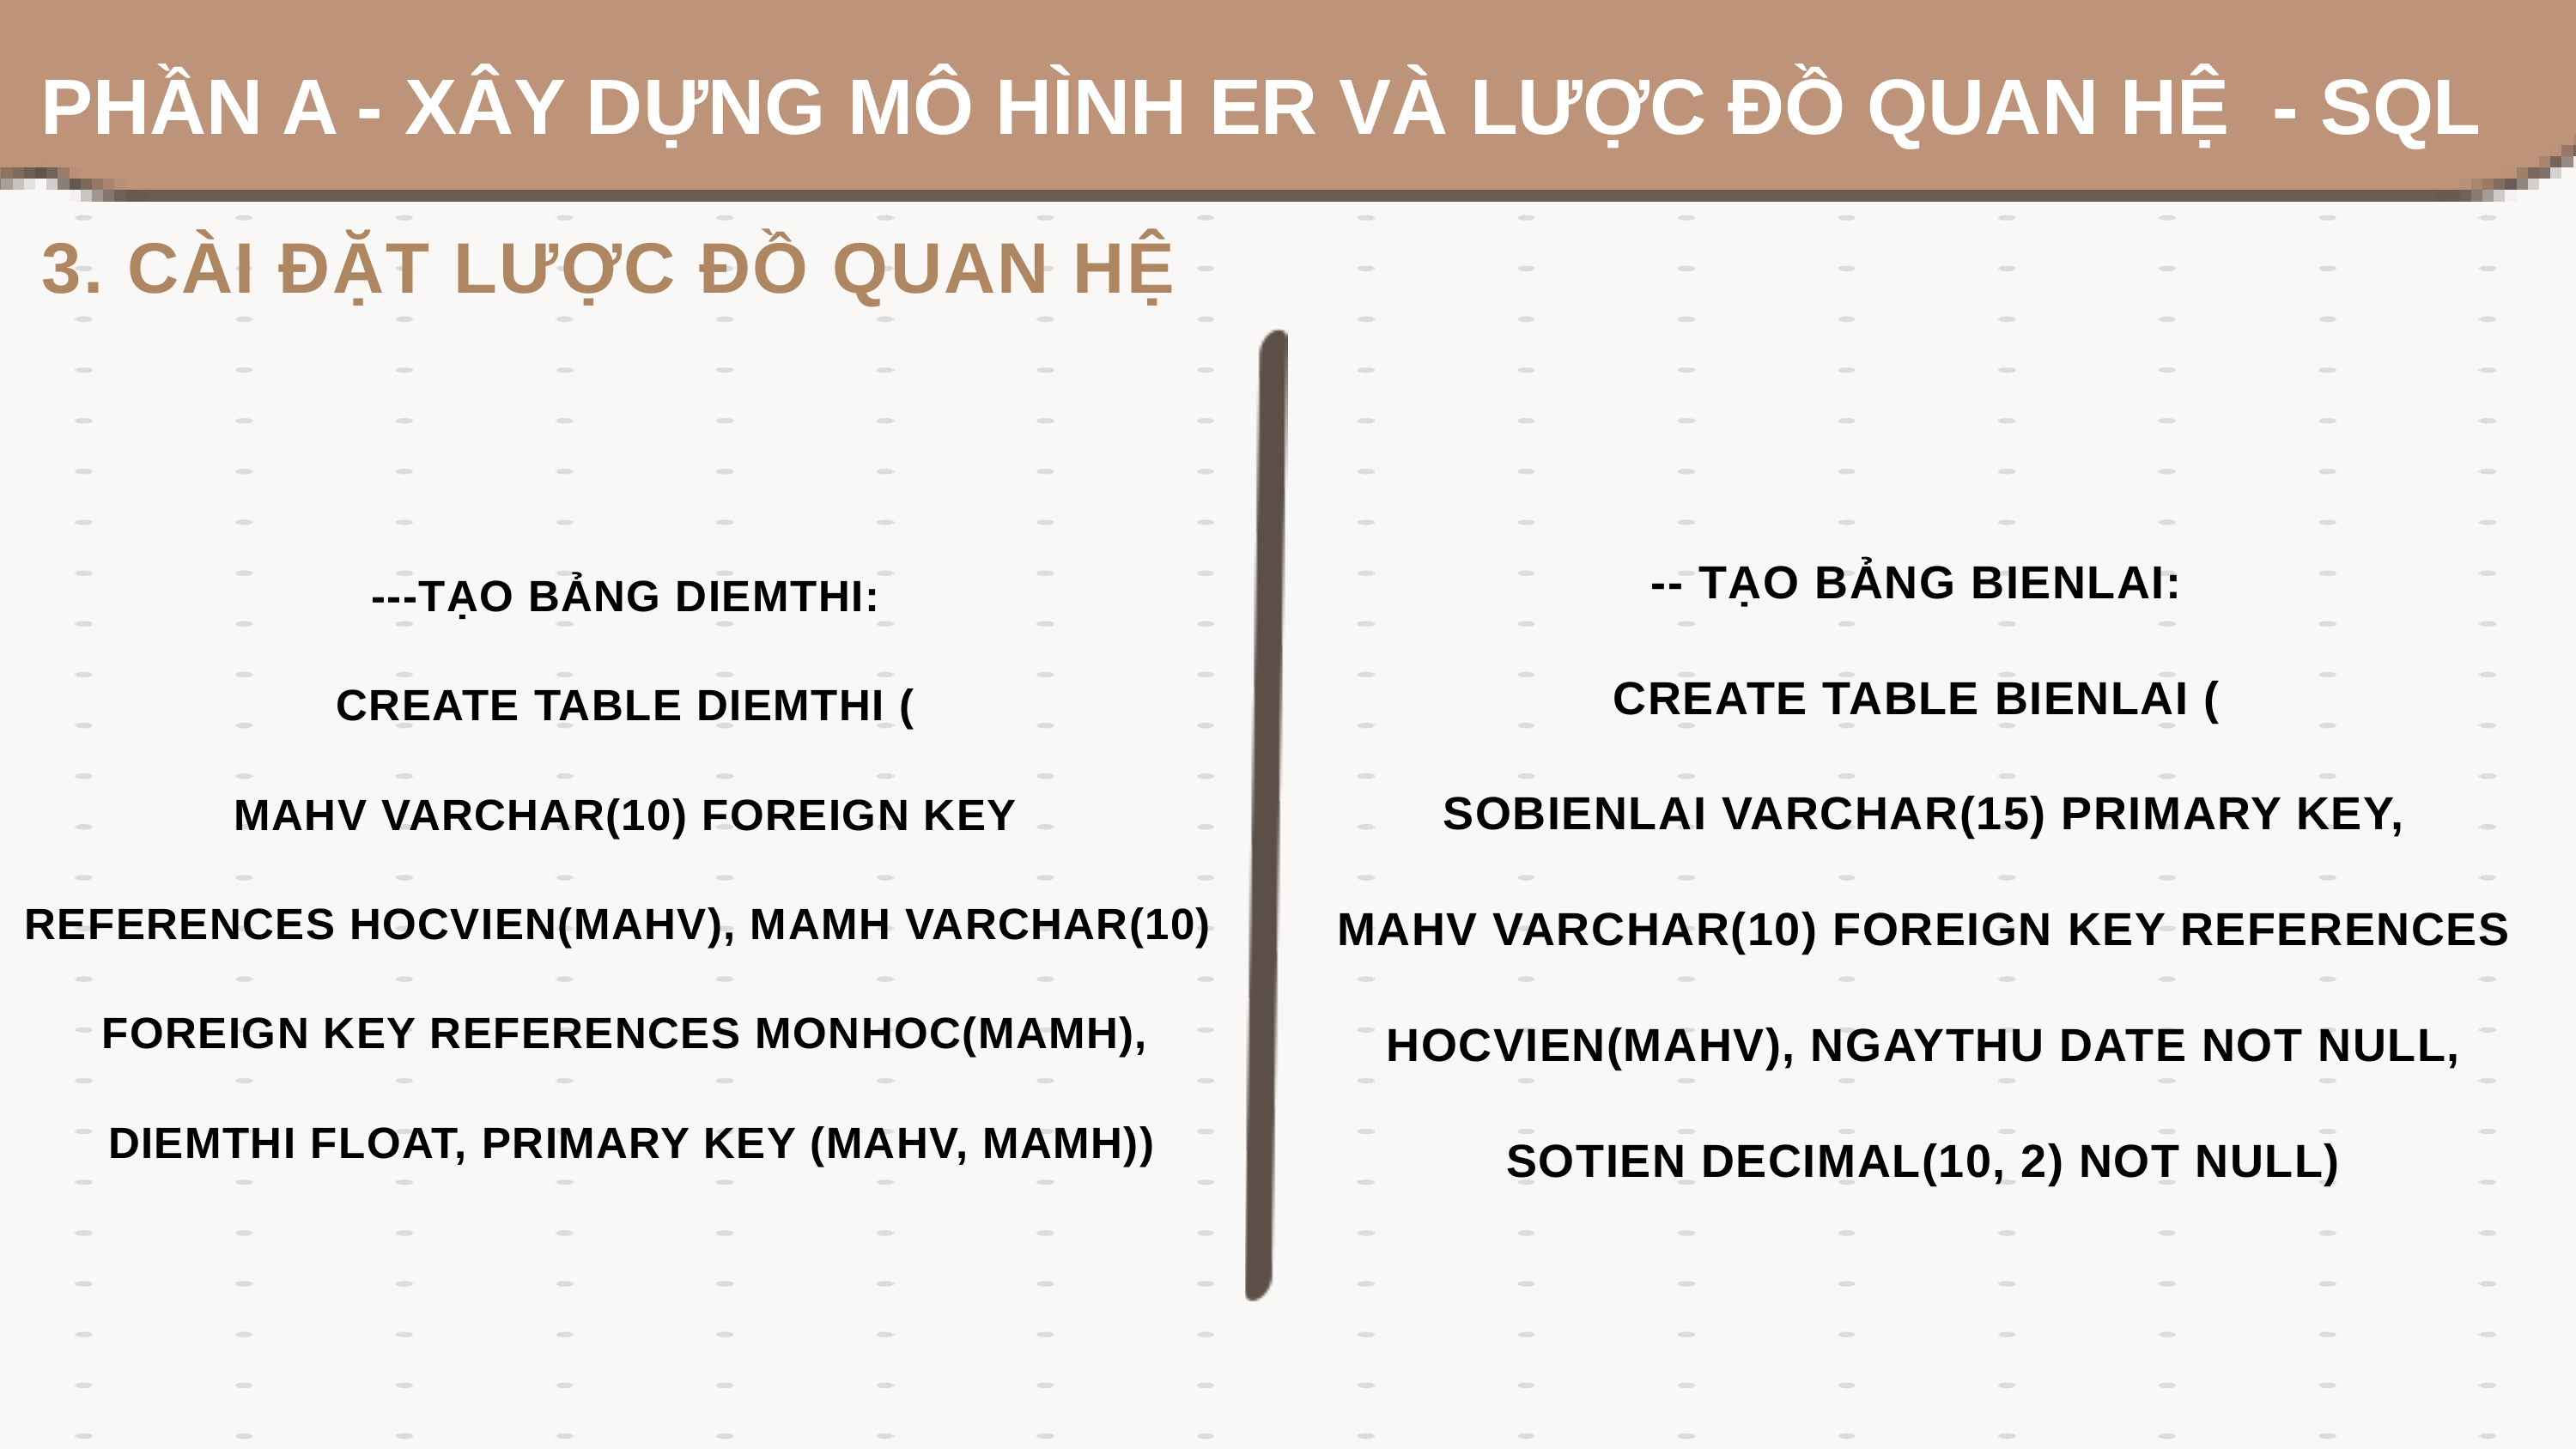

PHẦN A - XÂY DỰNG MÔ HÌNH ER VÀ LƯỢC ĐỒ QUAN HỆ  - SQL
PHẦN A - XÂY DỰNG MÔ HÌNH ER VÀ LƯỢC ĐỒ QUAN HỆ  - SQL
 3. CÀI ĐẶT LƯỢC ĐỒ QUAN HỆ

-- TẠO BẢNG BIENLAI:
CREATE TABLE BIENLAI (
 SOBIENLAI VARCHAR(15) PRIMARY KEY,
 MAHV VARCHAR(10) FOREIGN KEY REFERENCES
 HOCVIEN(MAHV), NGAYTHU DATE NOT NULL,
 SOTIEN DECIMAL(10, 2) NOT NULL)
---TẠO BẢNG DIEMTHI:
CREATE TABLE DIEMTHI (
 MAHV VARCHAR(10) FOREIGN KEY
REFERENCES HOCVIEN(MAHV), MAMH VARCHAR(10)
FOREIGN KEY REFERENCES MONHOC(MAMH),
 DIEMTHI FLOAT, PRIMARY KEY (MAHV, MAMH))